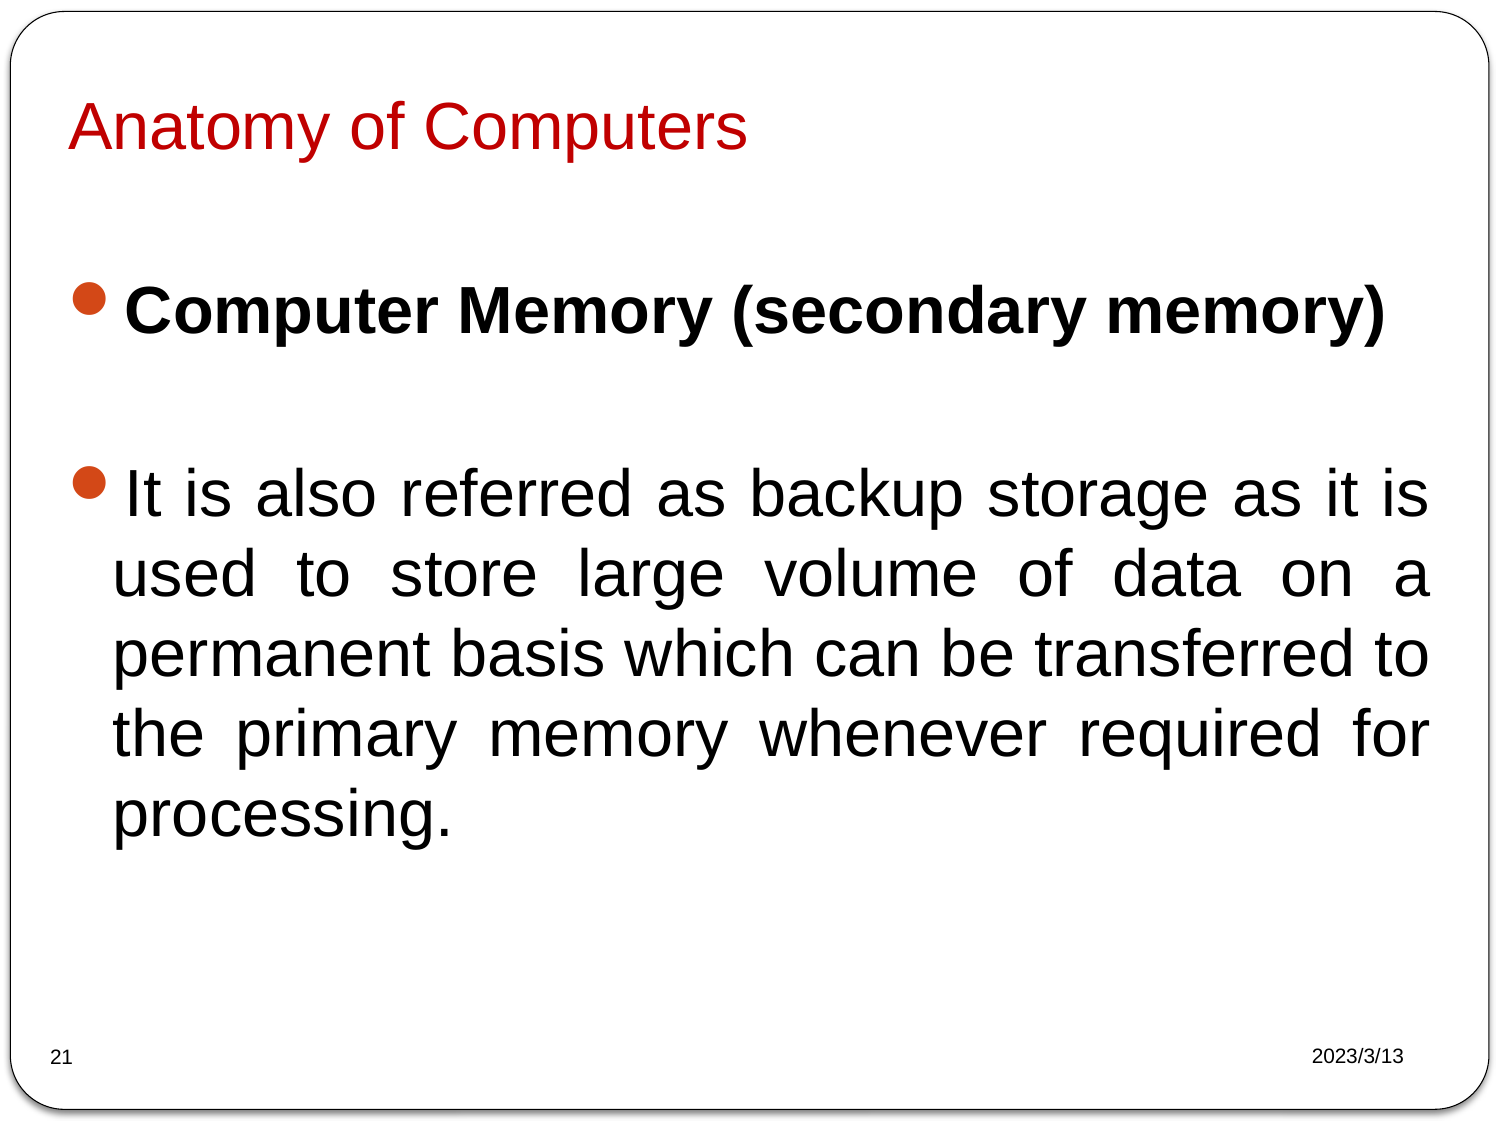

Anatomy of Computers

Computer Memory (secondary memory)

It is also referred as backup storage as it is used to store large volume of data on a permanent basis which can be transferred to the primary memory whenever required for processing.
2023/3/13
21